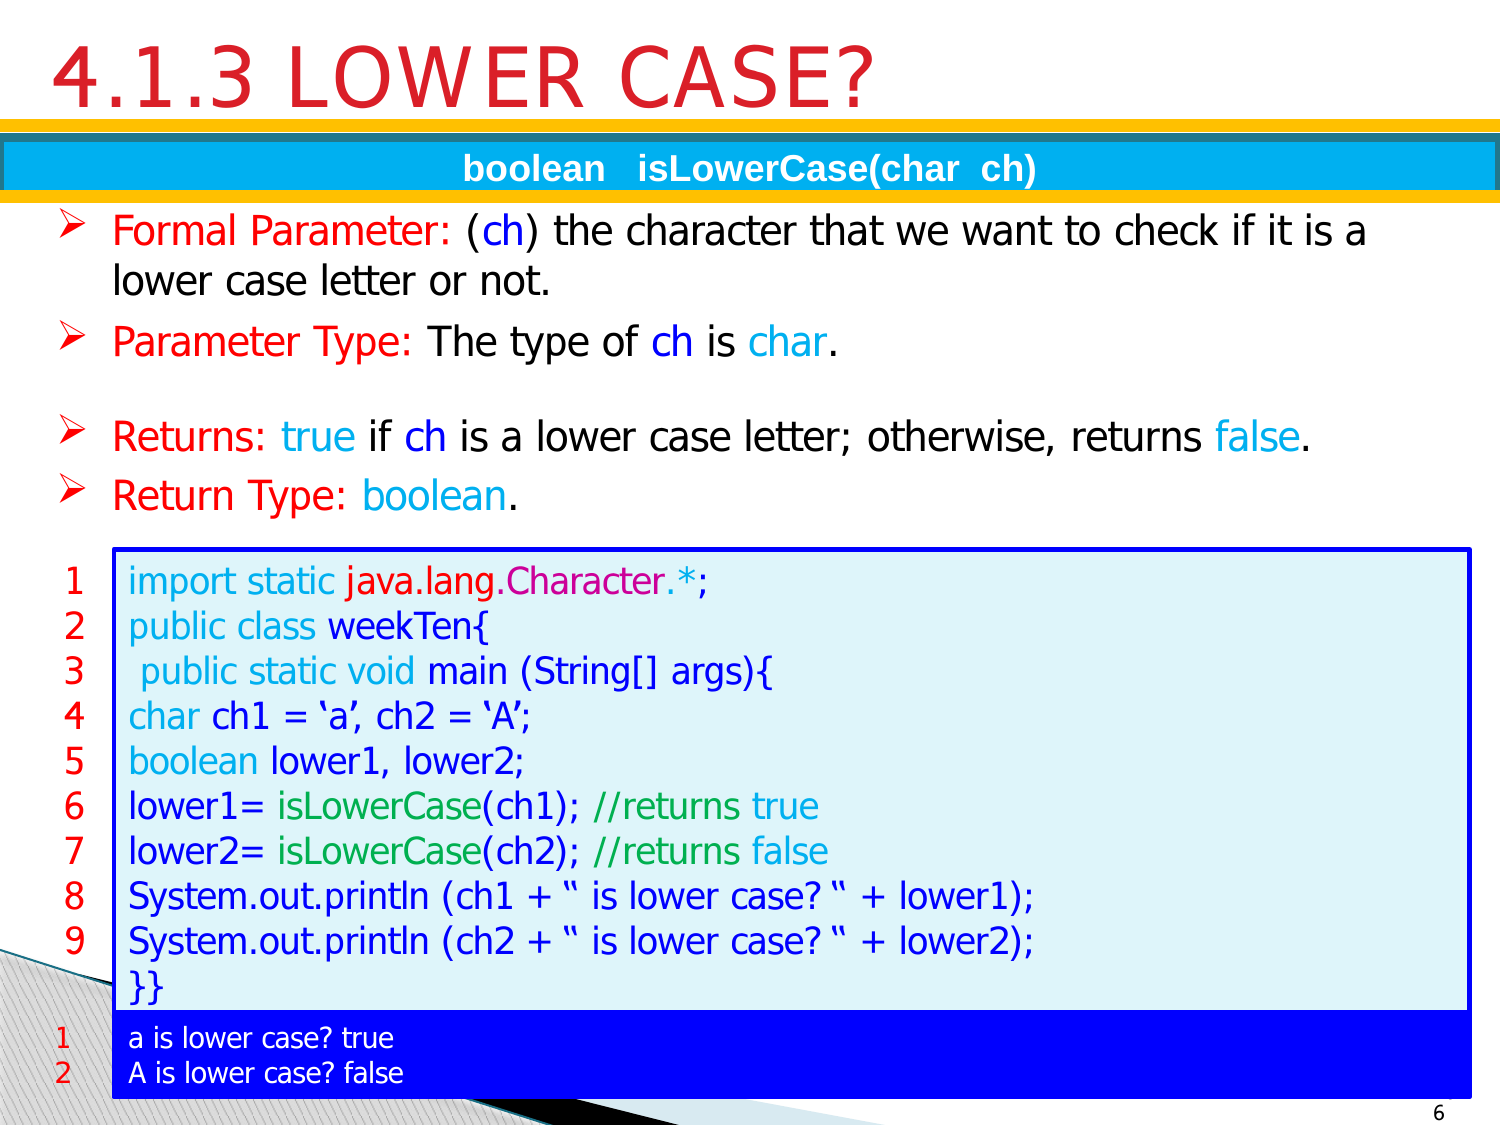

# 4.1.3 LOWER CASE?
boolean   isLowerCase(char  ch)
Formal Parameter: (ch) the character that we want to check if it is a lower case letter or not.
Parameter Type: The type of ch is char.
Returns: true if ch is a lower case letter; otherwise, returns false.
Return Type: boolean.
1
2
3
4
5
6
7
8
9
import static java.lang.Character.*;
public class weekTen{
 public static void main (String[] args){
char ch1 = ‘a’, ch2 = ‘A’;
boolean lower1, lower2;
lower1= isLowerCase(ch1); //returns true
lower2= isLowerCase(ch2); //returns false
System.out.println (ch1 + “ is lower case? “ + lower1);
System.out.println (ch2 + “ is lower case? “ + lower2);
}}
1
2
a is lower case? true
A is lower case? false
466